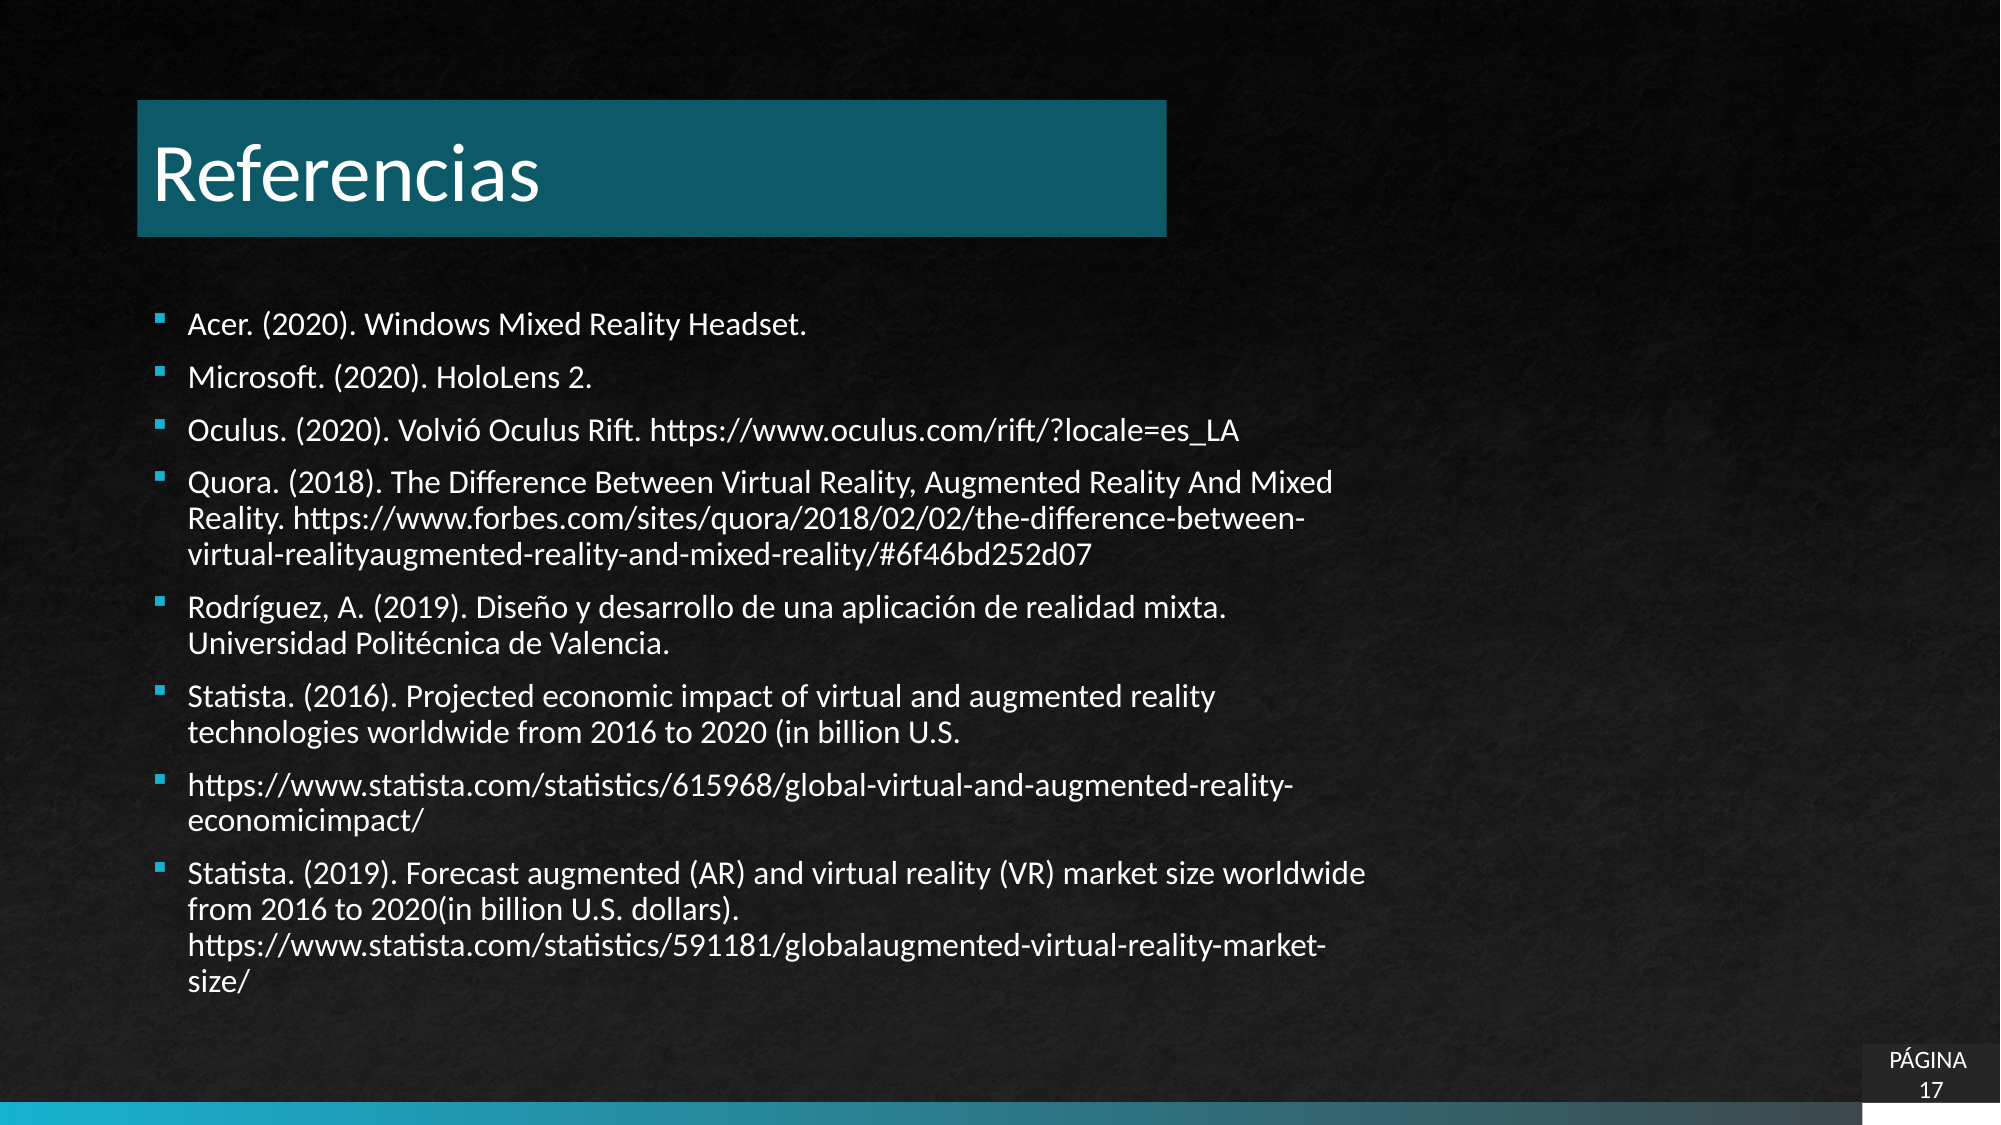

# Referencias
Acer. (2020). Windows Mixed Reality Headset.
Microsoft. (2020). HoloLens 2.
Oculus. (2020). Volvió Oculus Rift. https://www.oculus.com/rift/?locale=es_LA
Quora. (2018). The Difference Between Virtual Reality, Augmented Reality And Mixed Reality. https://www.forbes.com/sites/quora/2018/02/02/the-difference-between-virtual-realityaugmented-reality-and-mixed-reality/#6f46bd252d07
Rodríguez, A. (2019). Diseño y desarrollo de una aplicación de realidad mixta. Universidad Politécnica de Valencia.
Statista. (2016). Projected economic impact of virtual and augmented reality technologies worldwide from 2016 to 2020 (in billion U.S.
https://www.statista.com/statistics/615968/global-virtual-and-augmented-reality-economicimpact/
Statista. (2019). Forecast augmented (AR) and virtual reality (VR) market size worldwide from 2016 to 2020(in billion U.S. dollars). https://www.statista.com/statistics/591181/globalaugmented-virtual-reality-market-size/

PÁGINA 17